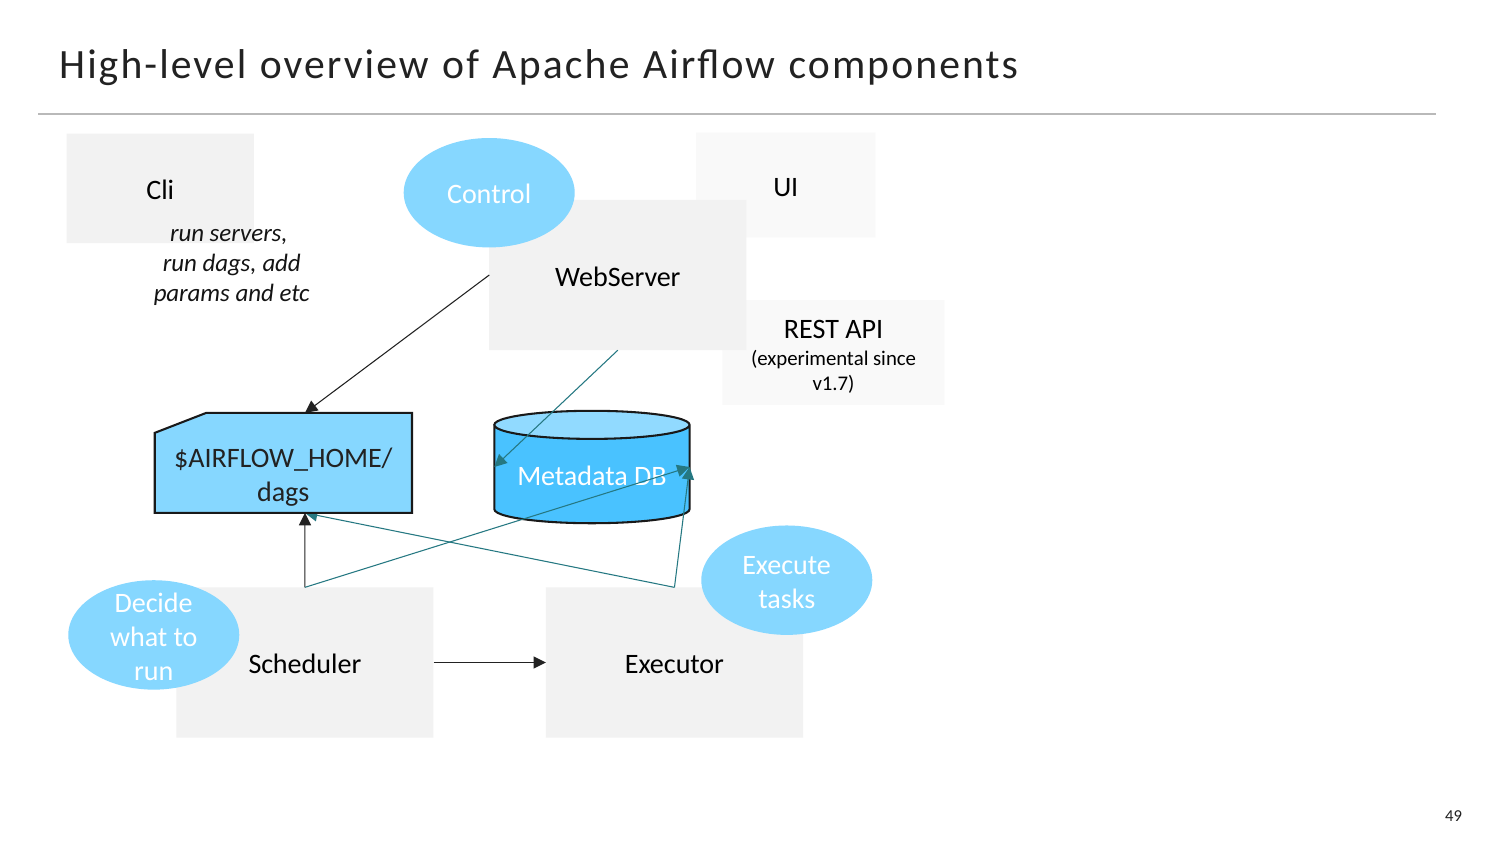

# High-level overview of Apache Airflow components
UI
Cli
Control
WebServer
run servers,
run dags, add params and etc
REST API (experimental since v1.7)
Metadata DB
$AIRFLOW_HOME/dags
Execute tasks
Decide what to run
Scheduler
Executor
49
CONFIDENTIAL  |  © 2019 EPAM Systems, Inc.
© 2020 EPAM Systems, Inc.